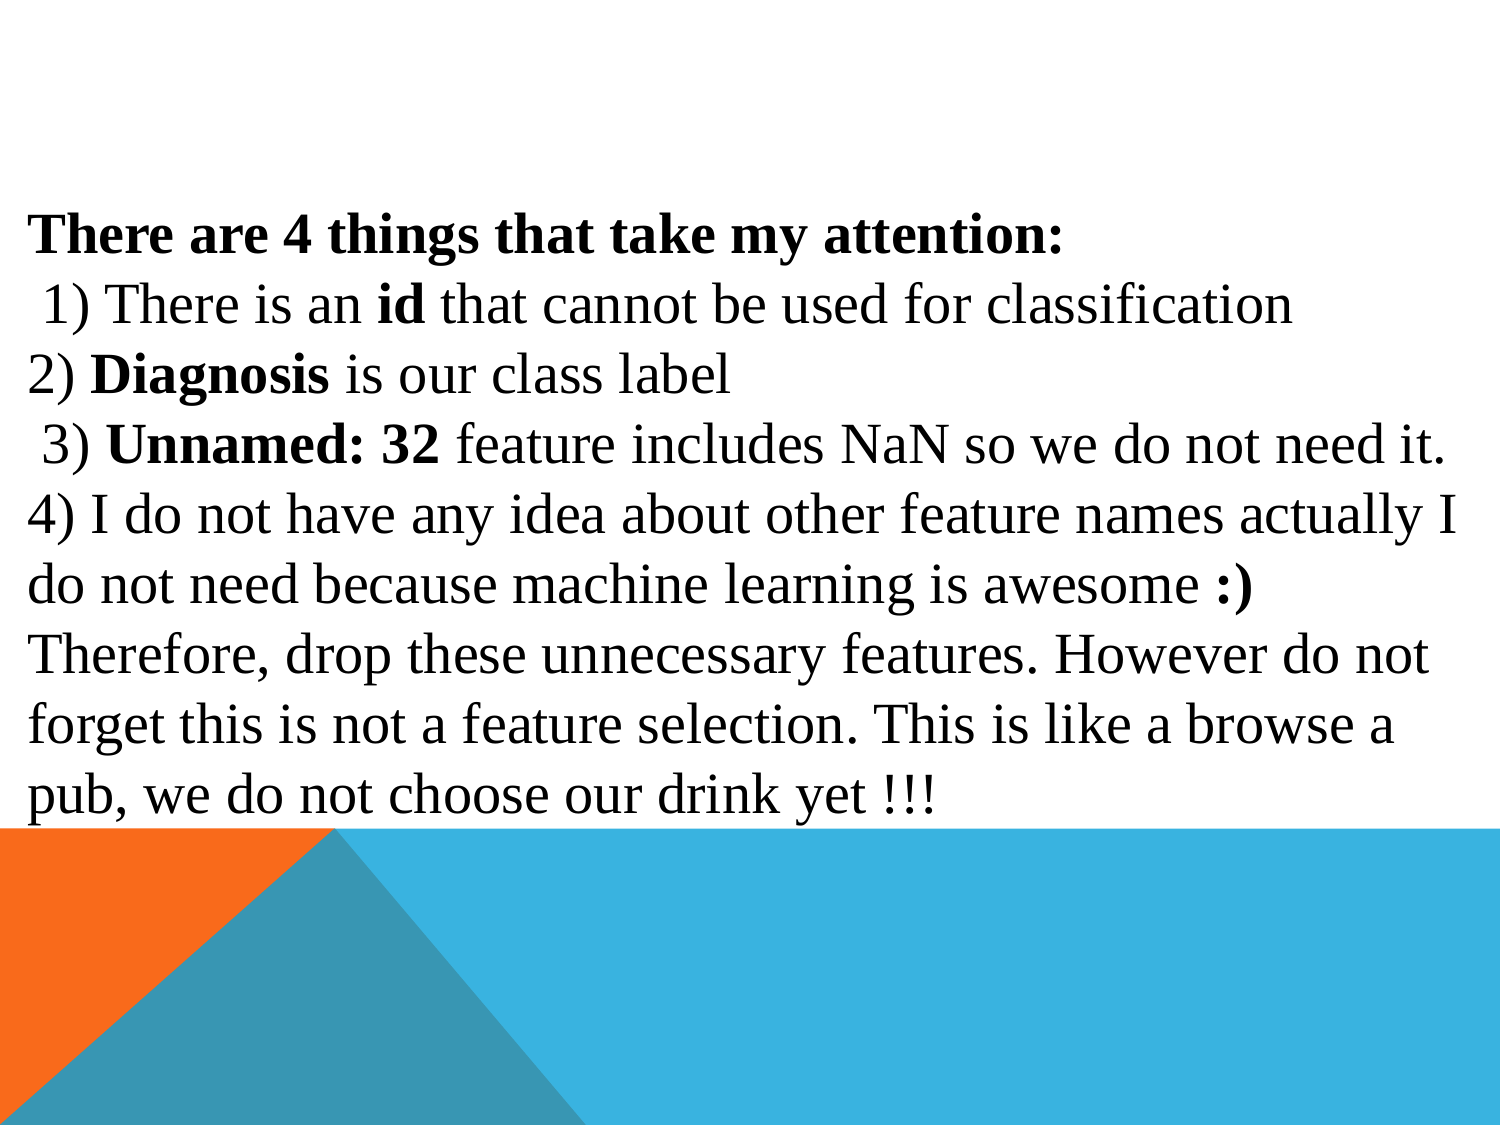

There are 4 things that take my attention:
 1) There is an id that cannot be used for classification 2) Diagnosis is our class label
 3) Unnamed: 32 feature includes NaN so we do not need it. 4) I do not have any idea about other feature names actually I do not need because machine learning is awesome :)
Therefore, drop these unnecessary features. However do not forget this is not a feature selection. This is like a browse a pub, we do not choose our drink yet !!!